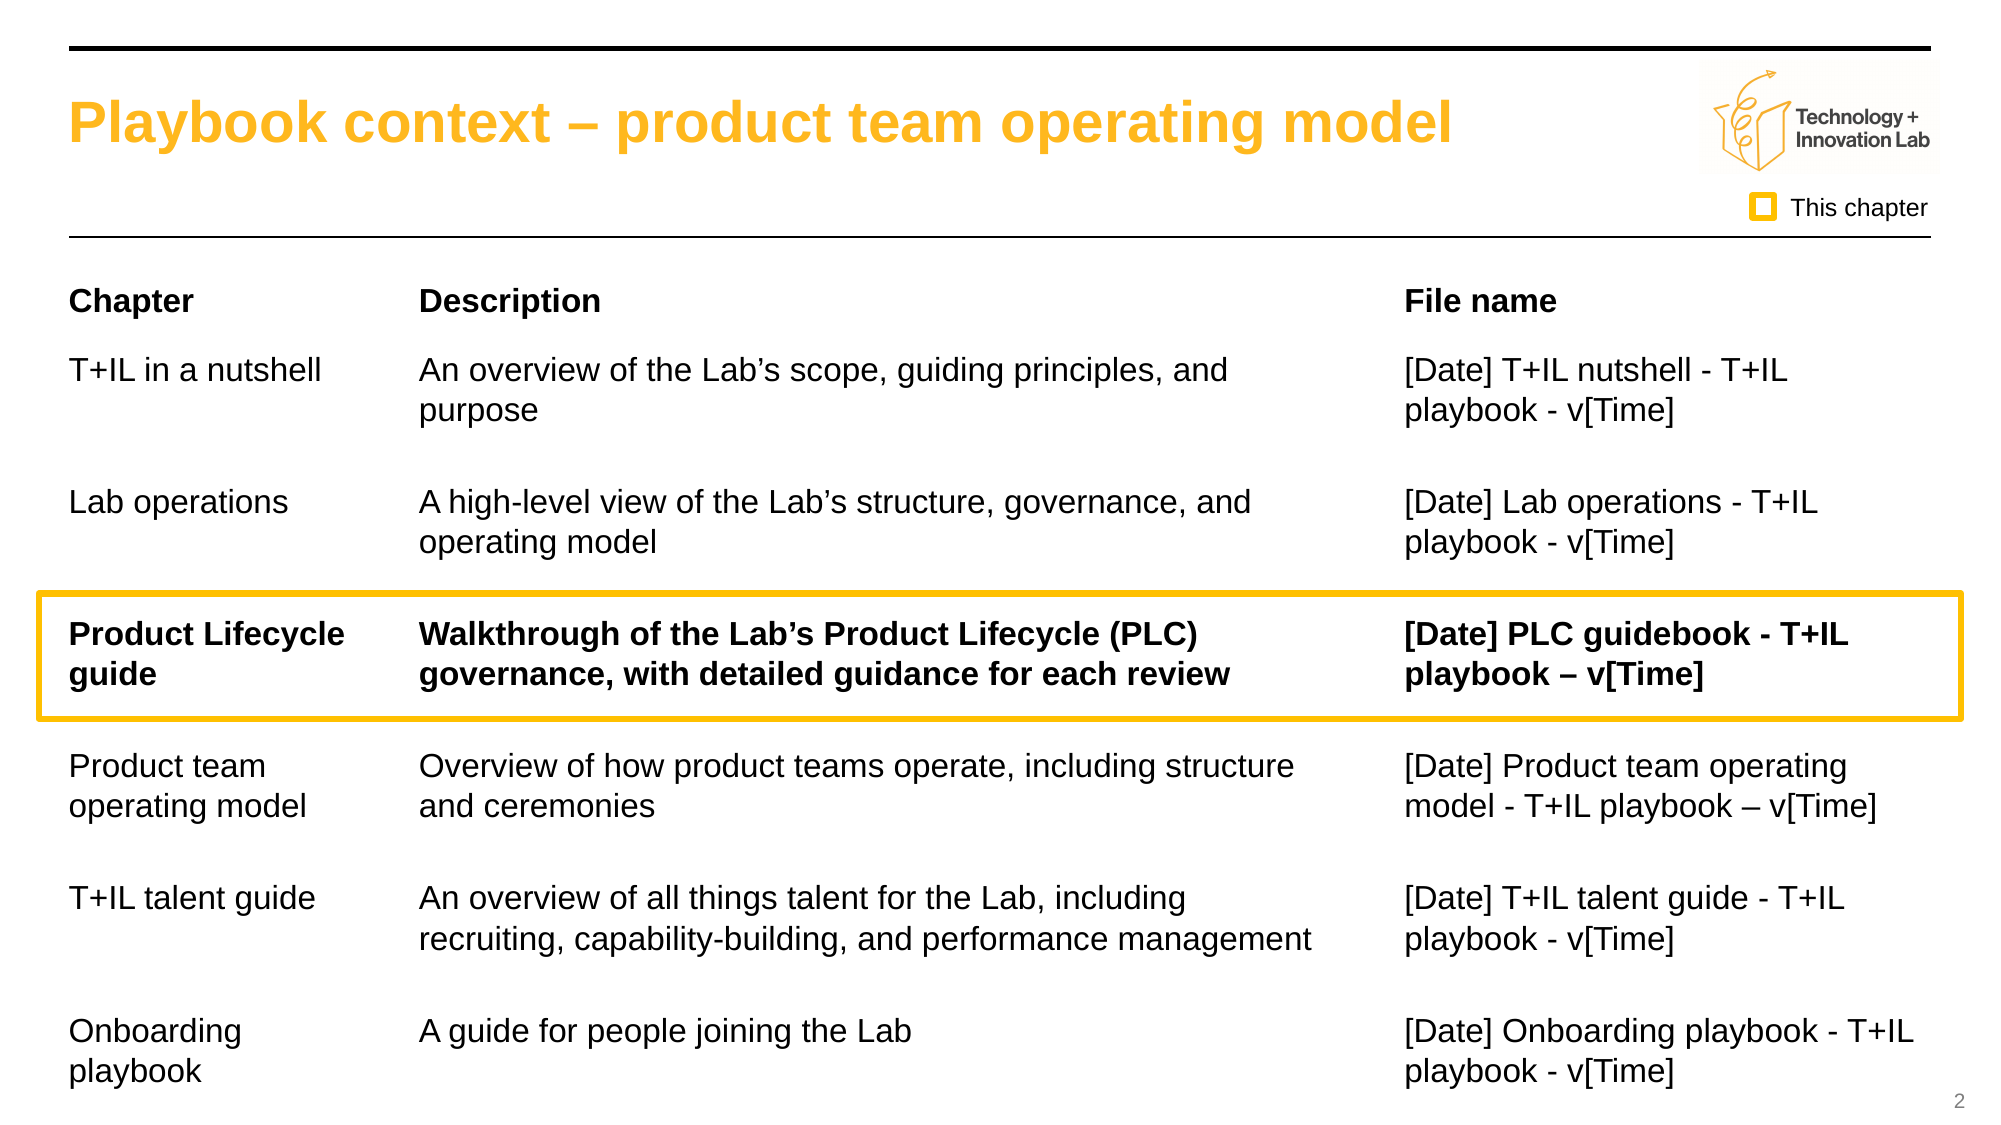

# Playbook context – product team operating model
This chapter

Chapter
Description
File name
T+IL in a nutshell
An overview of the Lab’s scope, guiding principles, and purpose
[Date] T+IL nutshell - T+IL playbook - v[Time]
Lab operations
A high-level view of the Lab’s structure, governance, and operating model
[Date] Lab operations - T+IL playbook - v[Time]

Product Lifecycle guide
Walkthrough of the Lab’s Product Lifecycle (PLC) governance, with detailed guidance for each review
[Date] PLC guidebook - T+IL playbook – v[Time]
Product team operating model
Overview of how product teams operate, including structure and ceremonies
[Date] Product team operating model - T+IL playbook – v[Time]
T+IL talent guide
An overview of all things talent for the Lab, including recruiting, capability-building, and performance management
[Date] T+IL talent guide - T+IL playbook - v[Time]
Onboarding playbook
A guide for people joining the Lab
[Date] Onboarding playbook - T+IL playbook - v[Time]